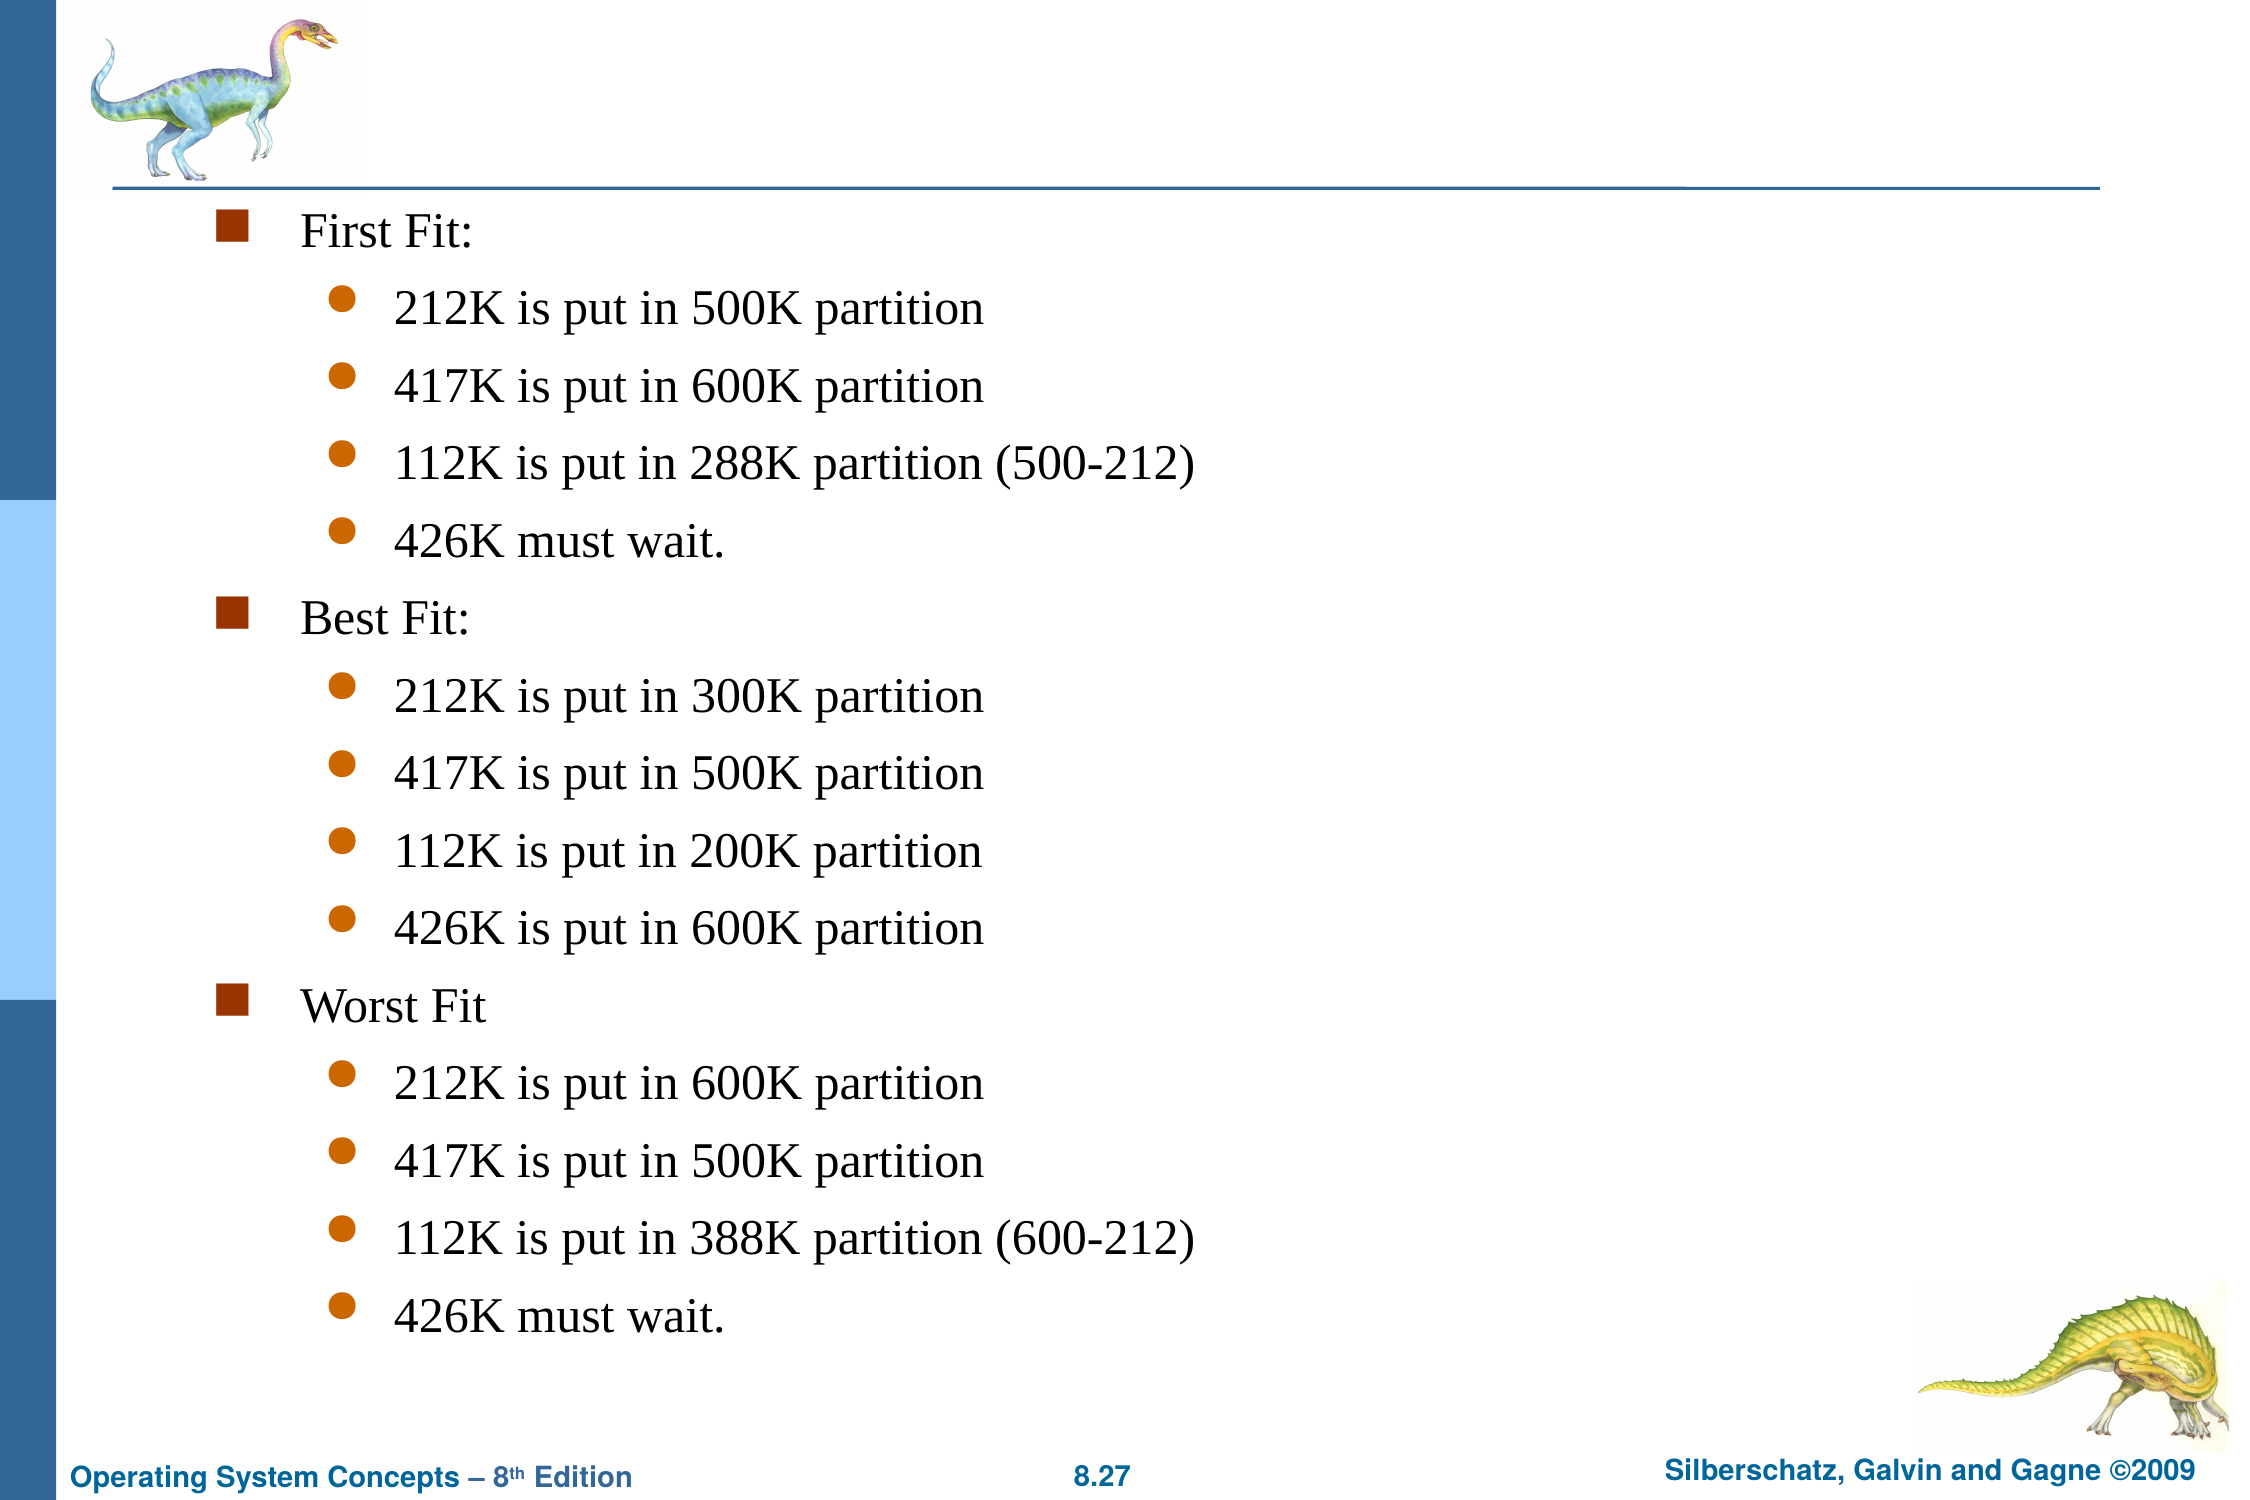

#
First Fit:
212K is put in 500K partition
417K is put in 600K partition
112K is put in 288K partition (500-212)
426K must wait.
Best Fit:
212K is put in 300K partition
417K is put in 500K partition
112K is put in 200K partition
426K is put in 600K partition
Worst Fit
212K is put in 600K partition
417K is put in 500K partition
112K is put in 388K partition (600-212)
426K must wait.